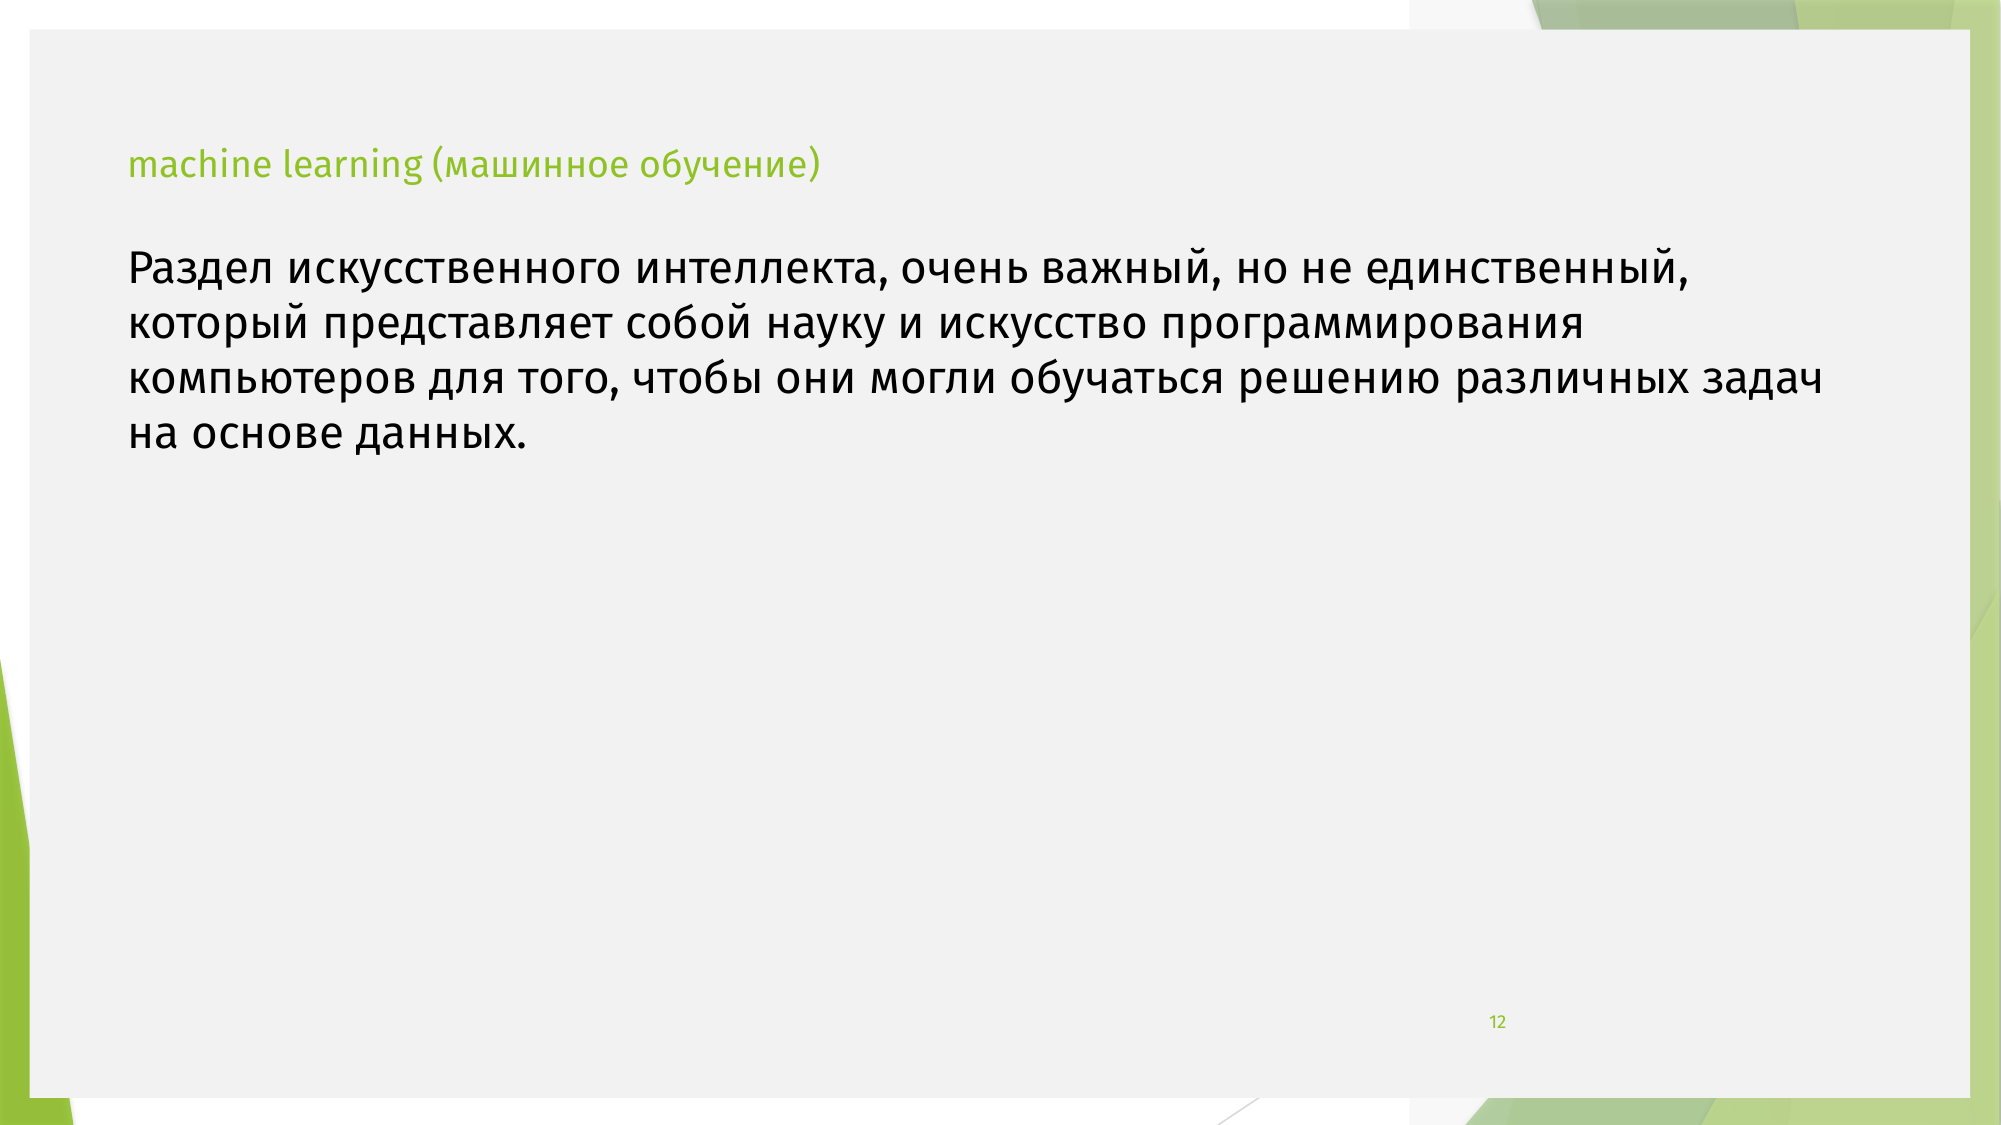

# machine learning (машинное обучение)
Раздел искусственного интеллекта, очень важный, но не единственный, который представляет собой науку и искусство программирования компьютеров для того, чтобы они могли обучаться решению различных задач на основе данных.
12